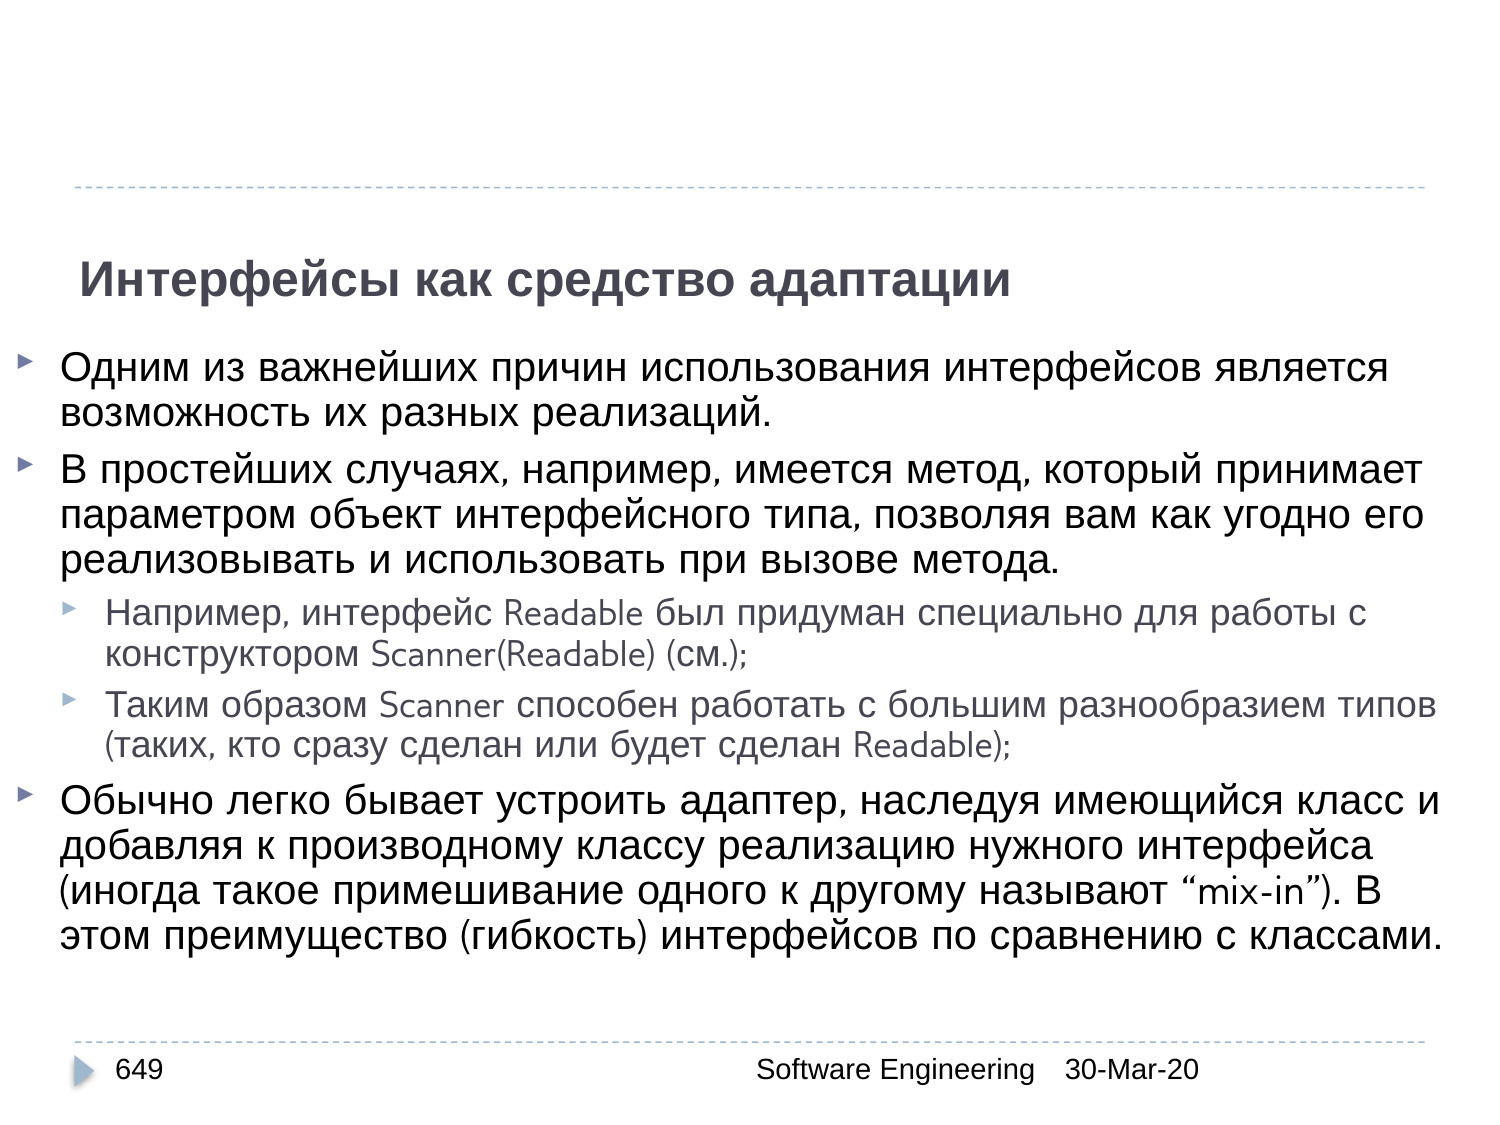

# Интерфейсы как средство адаптации
Одним из важнейших причин использования интерфейсов является возможность их разных реализаций.
В простейших случаях, например, имеется метод, который принимает параметром объект интерфейсного типа, позволяя вам как угодно его реализовывать и использовать при вызове метода.
Например, интерфейс Readable был придуман специально для работы с конструктором Scanner(Readable) (см.);
Таким образом Scanner способен работать с большим разнообразием типов (таких, кто сразу сделан или будет сделан Readable);
Обычно легко бывает устроить адаптер, наследуя имеющийся класс и добавляя к производному классу реализацию нужного интерфейса (иногда такое примешивание одного к другому называют “mix-in”). В этом преимущество (гибкость) интерфейсов по сравнению с классами.

649
Software Engineering
30-Mar-20